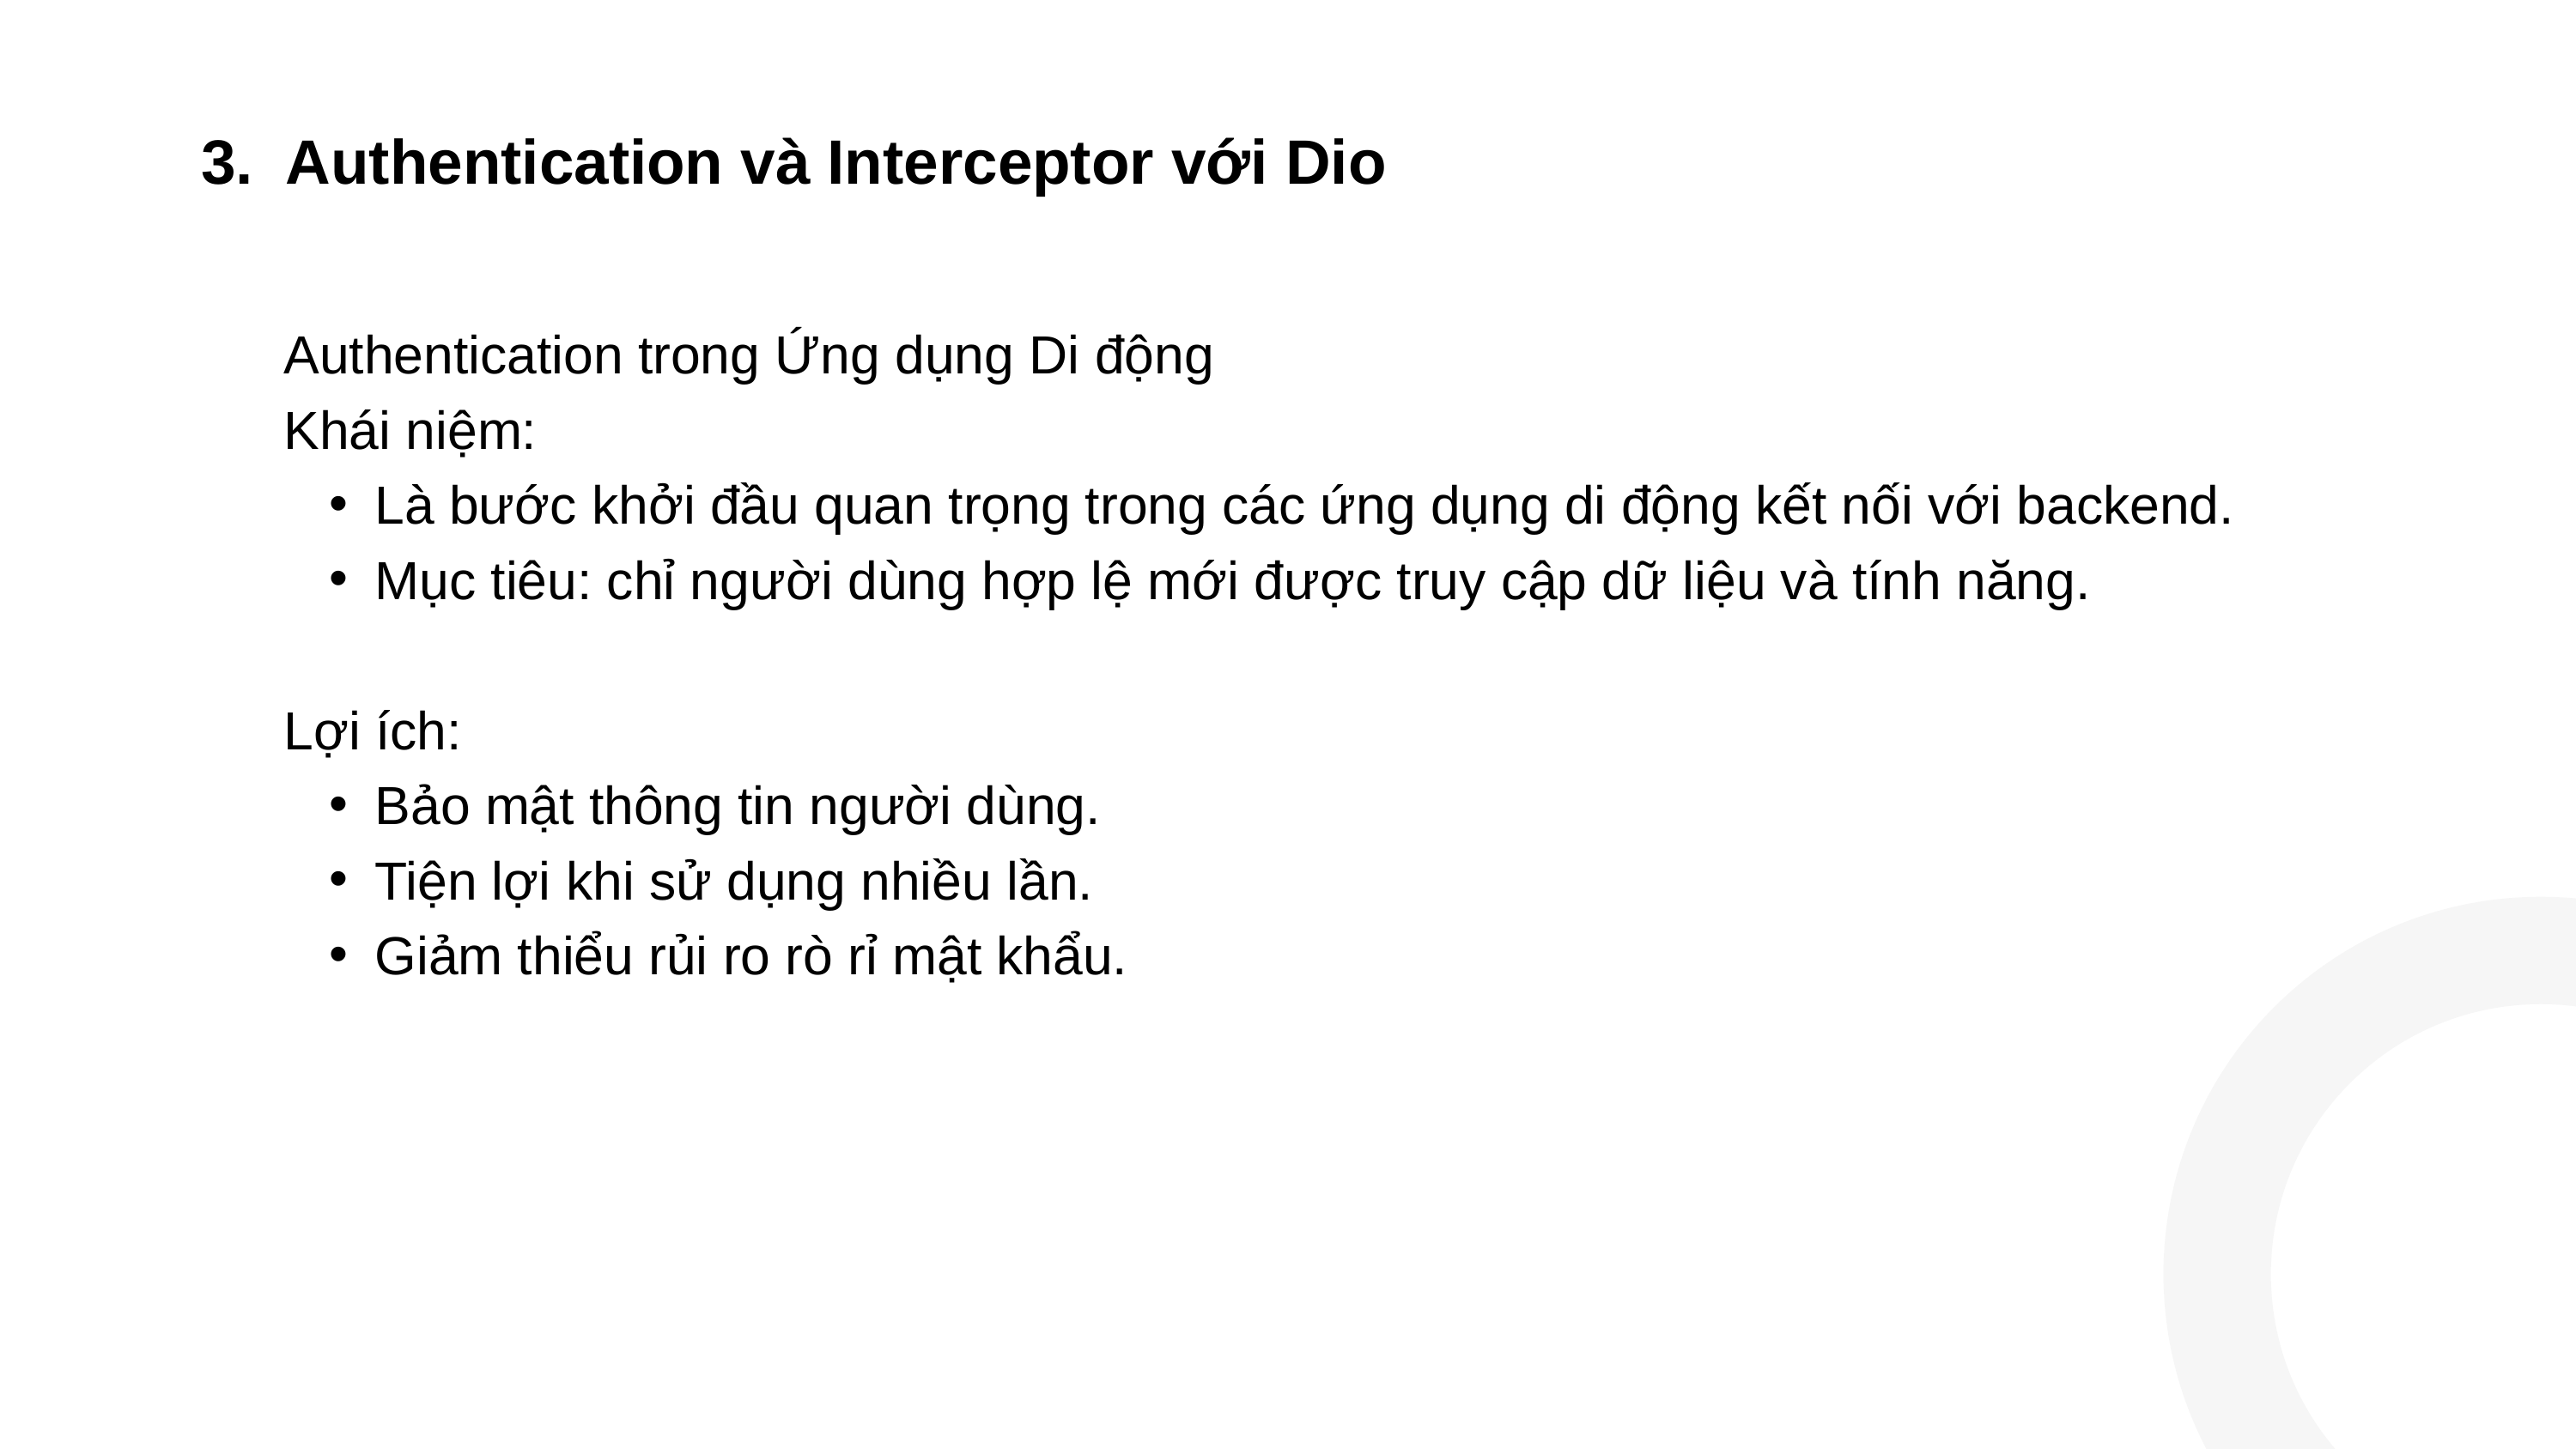

3.  Authentication và Interceptor với Dio

Authentication trong Ứng dụng Di động
Khái niệm:
Là bước khởi đầu quan trọng trong các ứng dụng di động kết nối với backend.
Mục tiêu: chỉ người dùng hợp lệ mới được truy cập dữ liệu và tính năng.

Lợi ích:
Bảo mật thông tin người dùng.
Tiện lợi khi sử dụng nhiều lần.
Giảm thiểu rủi ro rò rỉ mật khẩu.